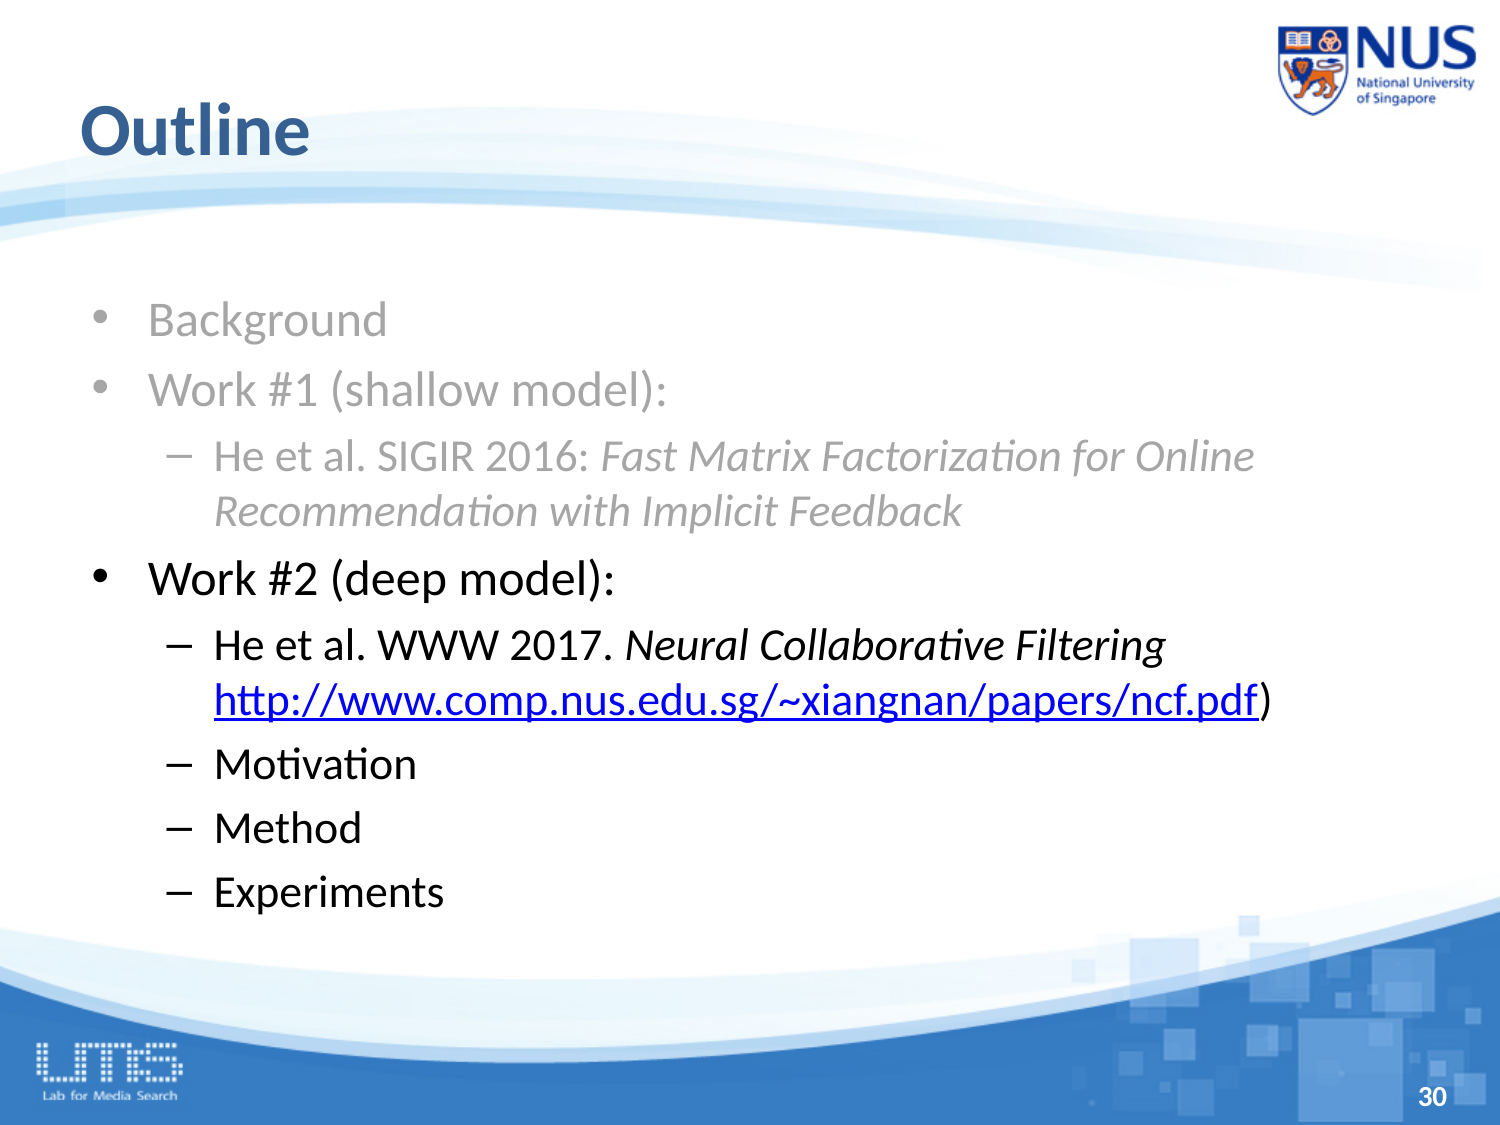

# Outline
Background
Work #1 (shallow model):
He et al. SIGIR 2016: Fast Matrix Factorization for Online Recommendation with Implicit Feedback
Work #2 (deep model):
He et al. WWW 2017. Neural Collaborative Filtering	http://www.comp.nus.edu.sg/~xiangnan/papers/ncf.pdf)
Motivation
Method
Experiments
30